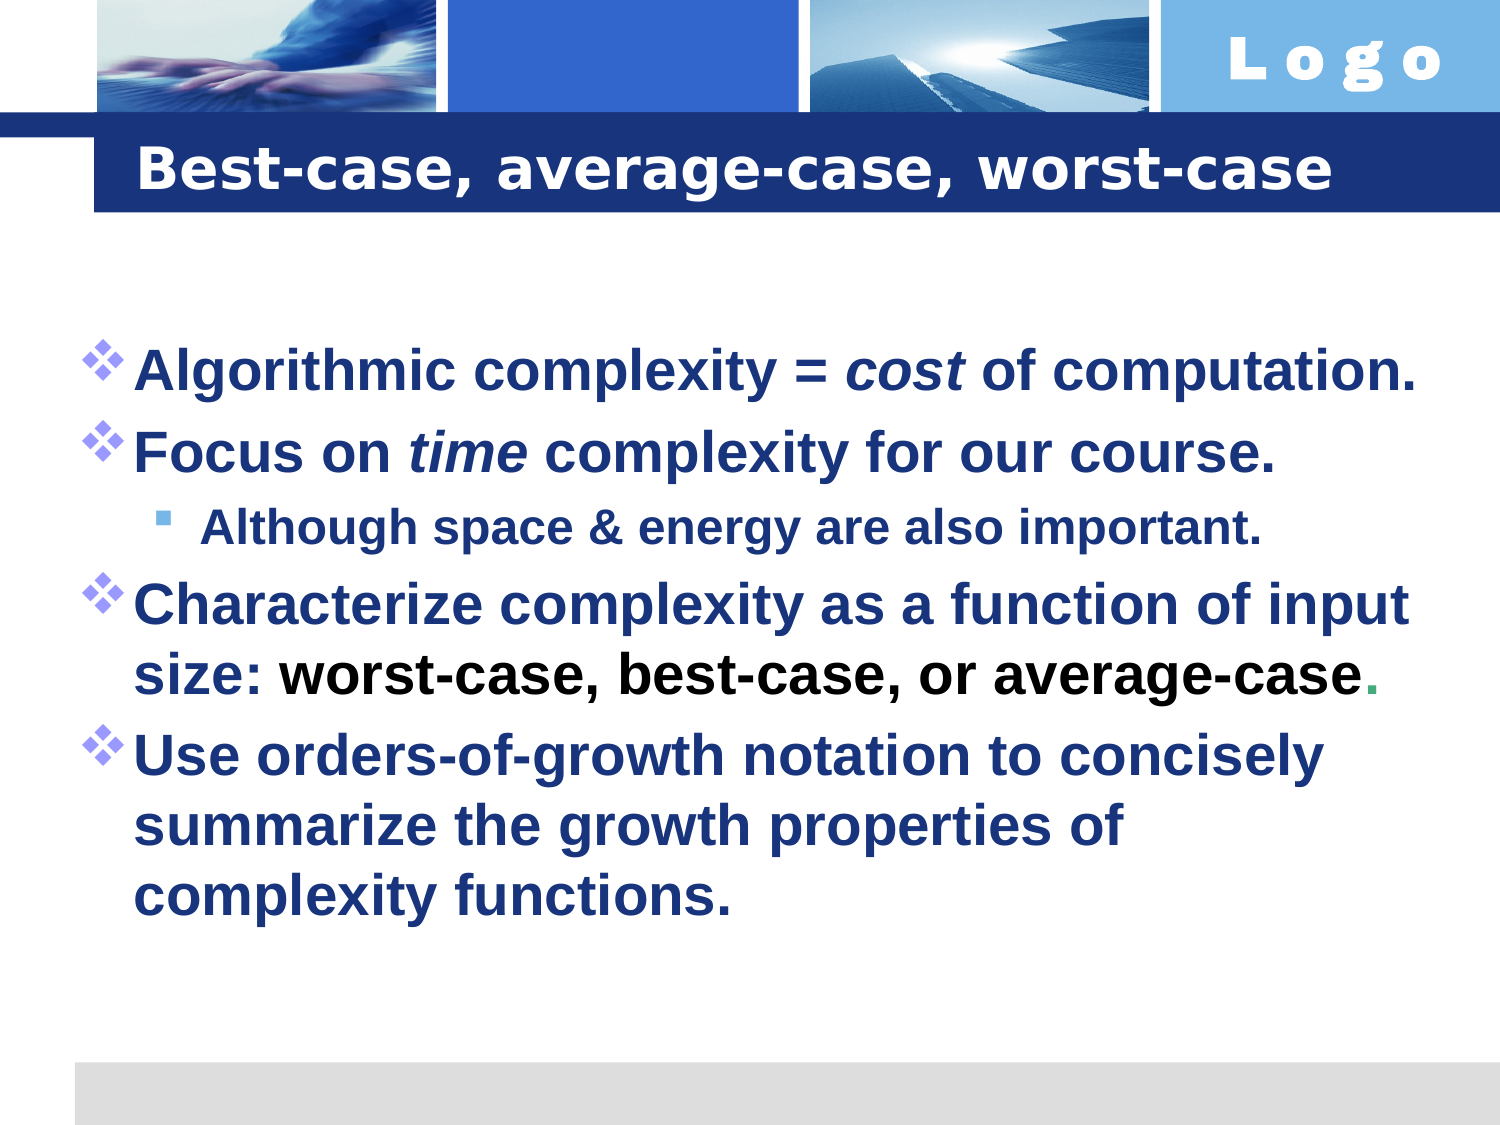

# Best-case, average-case, worst-case
Algorithmic complexity = cost of computation.
Focus on time complexity for our course.
Although space & energy are also important.
Characterize complexity as a function of input size: worst-case, best-case, or average-case.
Use orders-of-growth notation to concisely summarize the growth properties of complexity functions.
15